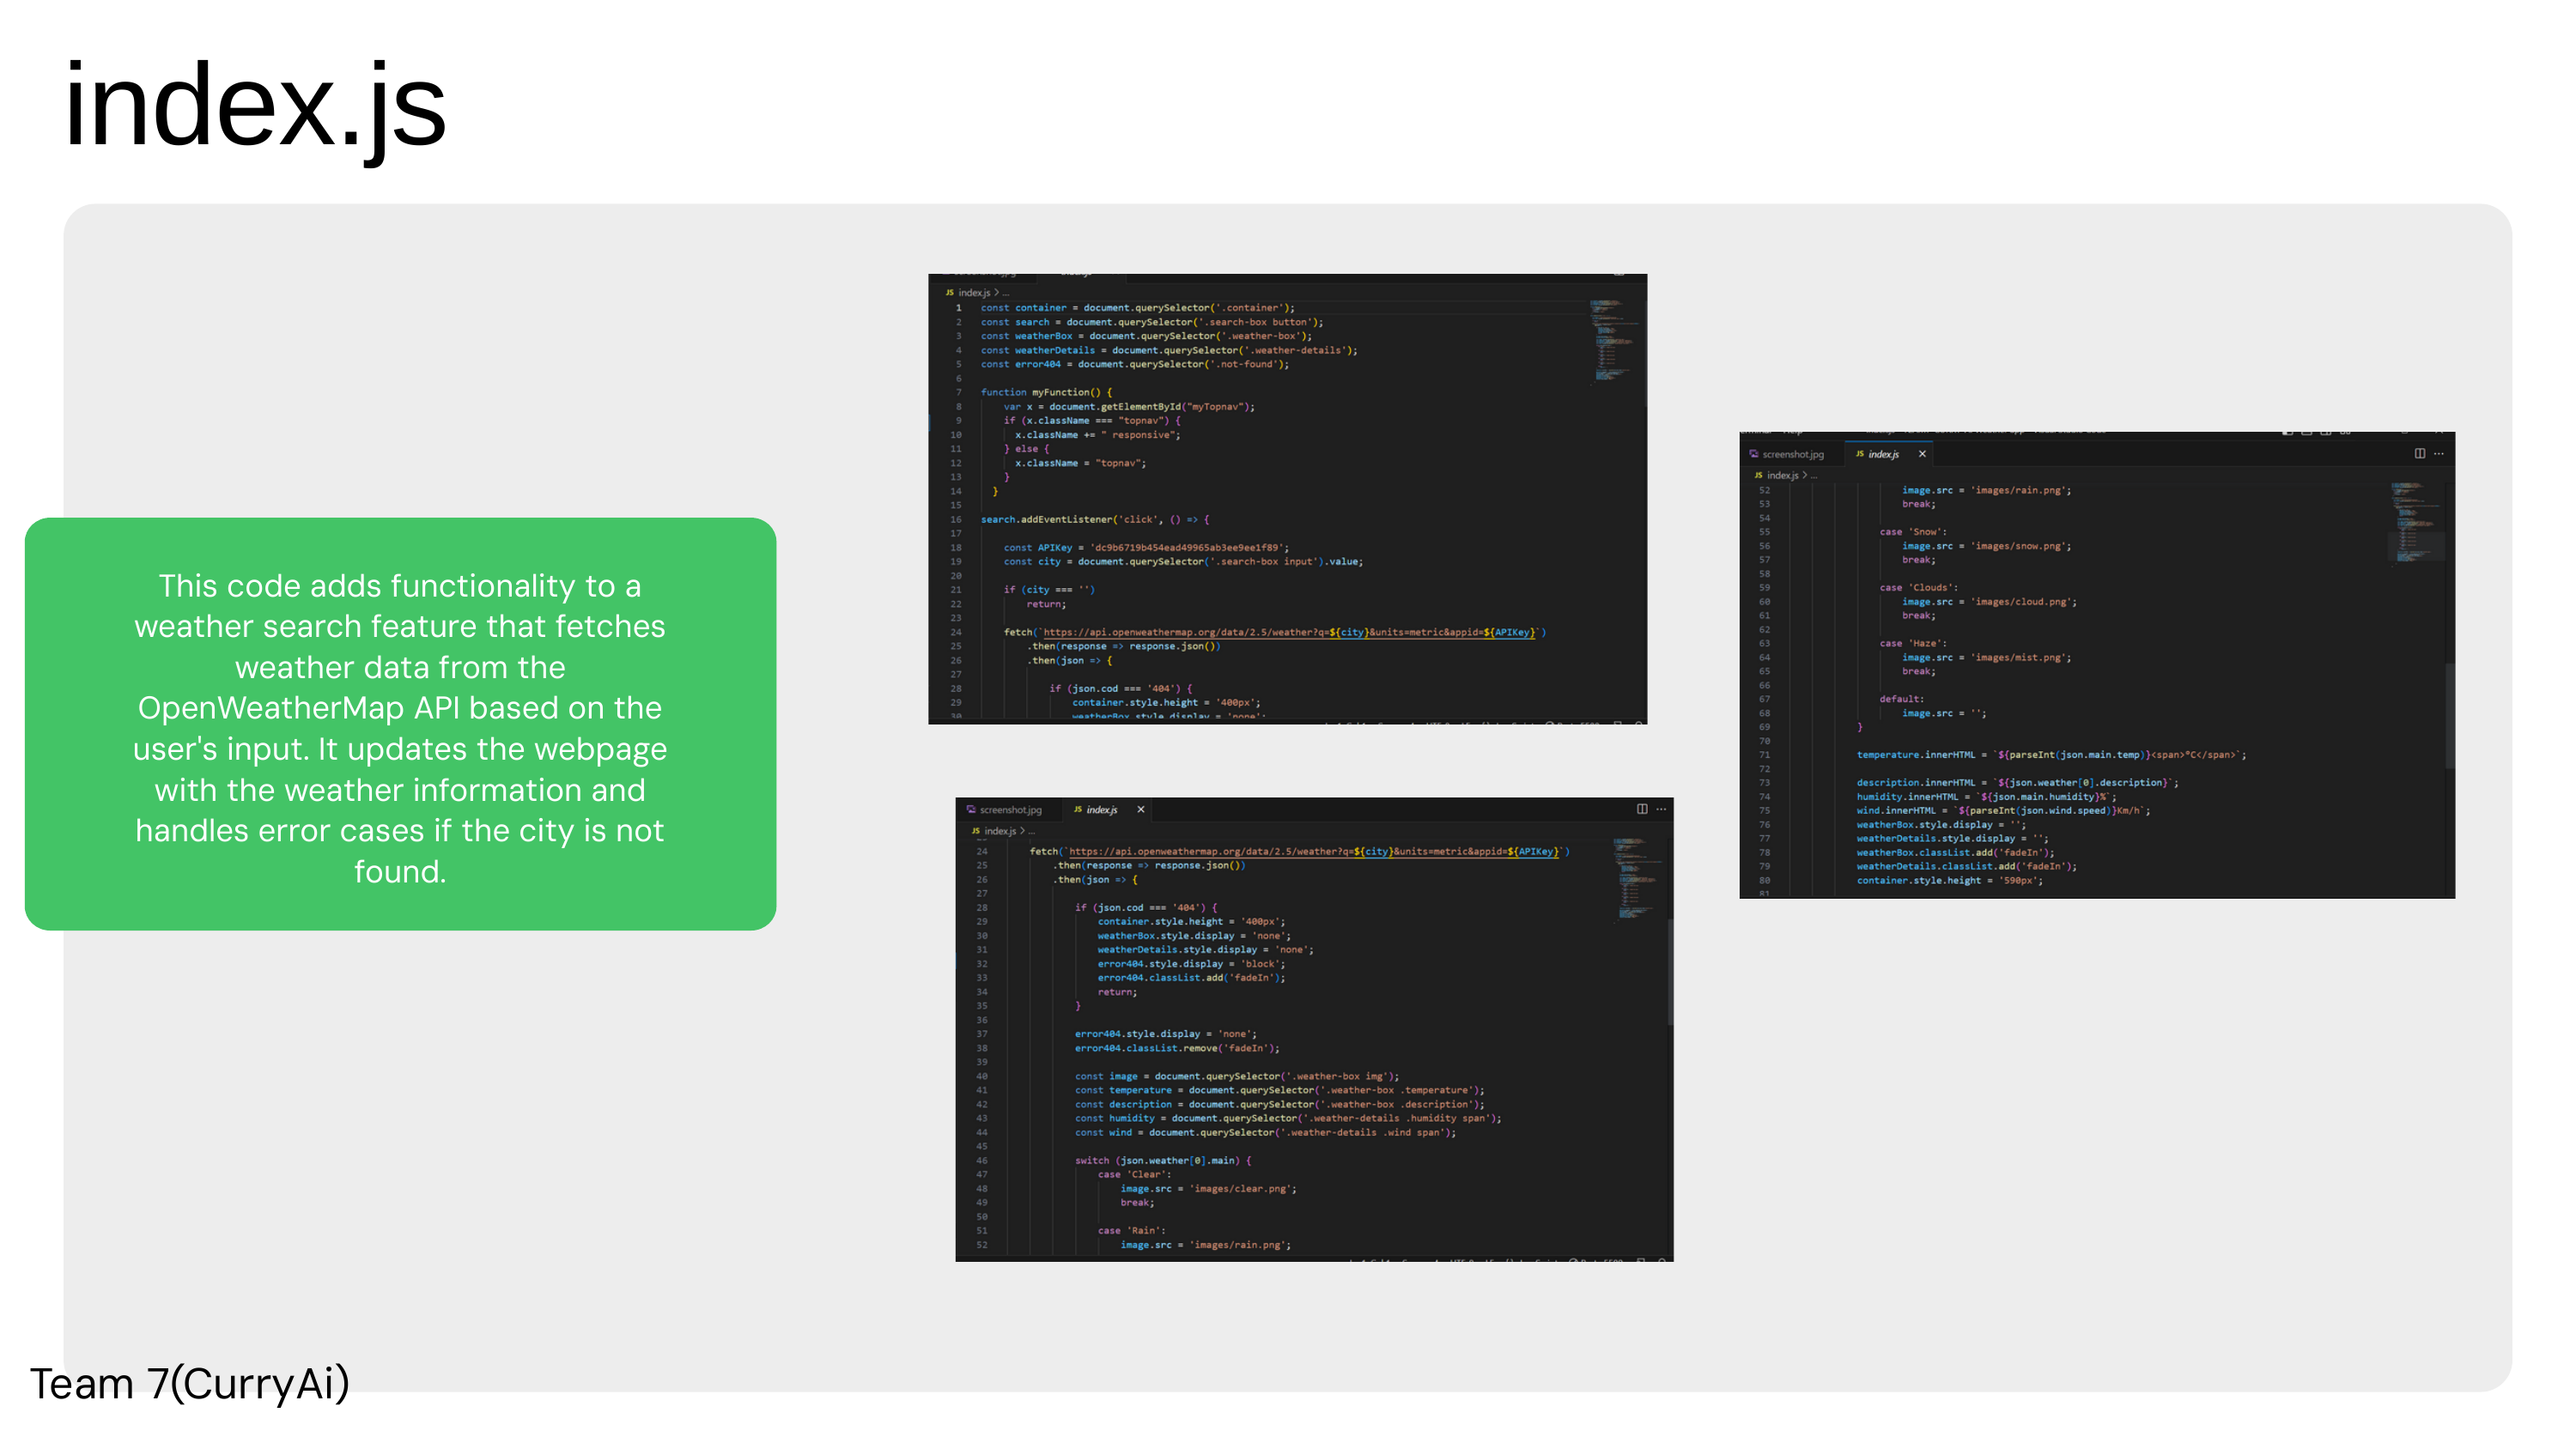

index.js

This code adds functionality to a weather search feature that fetches weather data from the OpenWeatherMap API based on the user's input. It updates the webpage with the weather information and handles error cases if the city is not found.

Team 7(CurryAi)